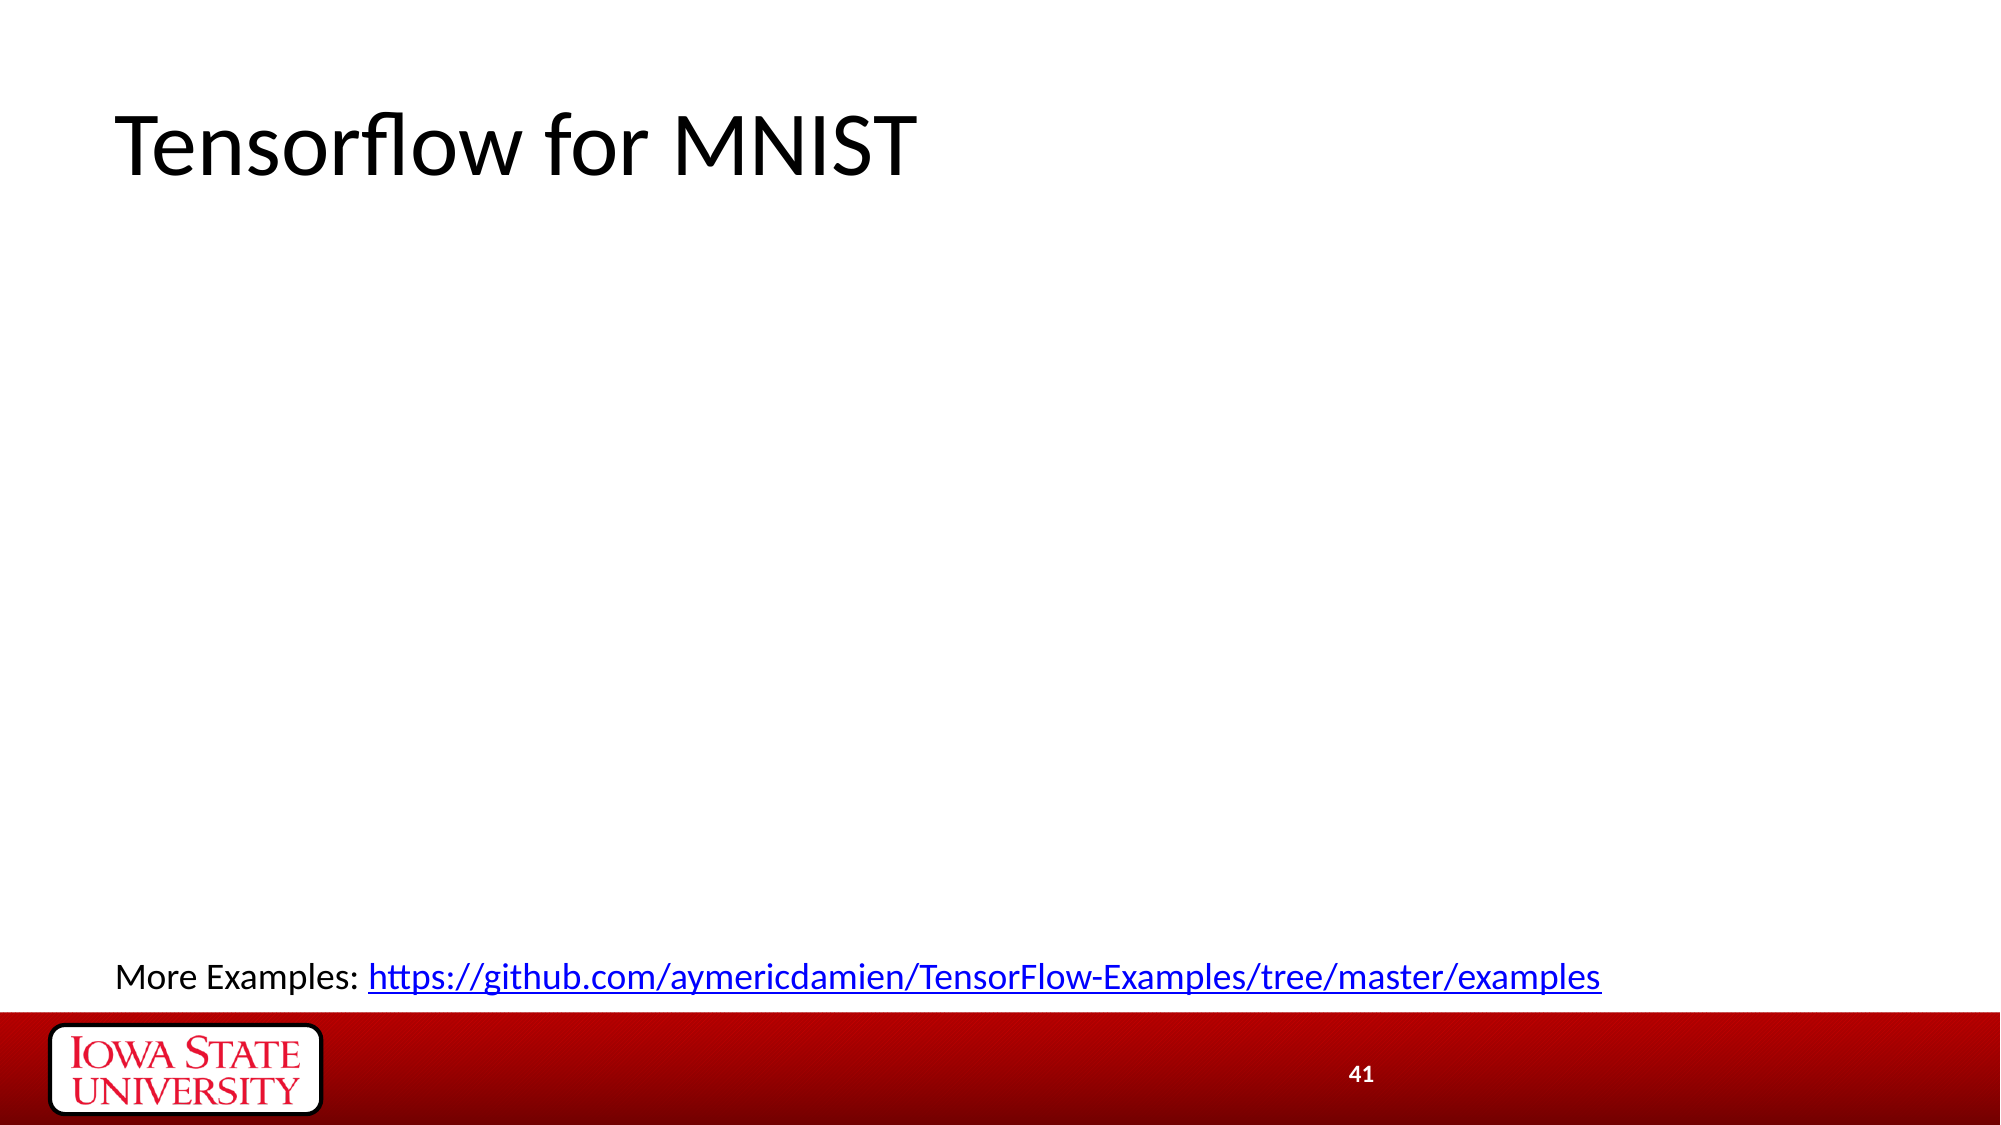

# Tensorflow for MNIST

More Examples: https://github.com/aymericdamien/TensorFlow-Examples/tree/master/examples
41